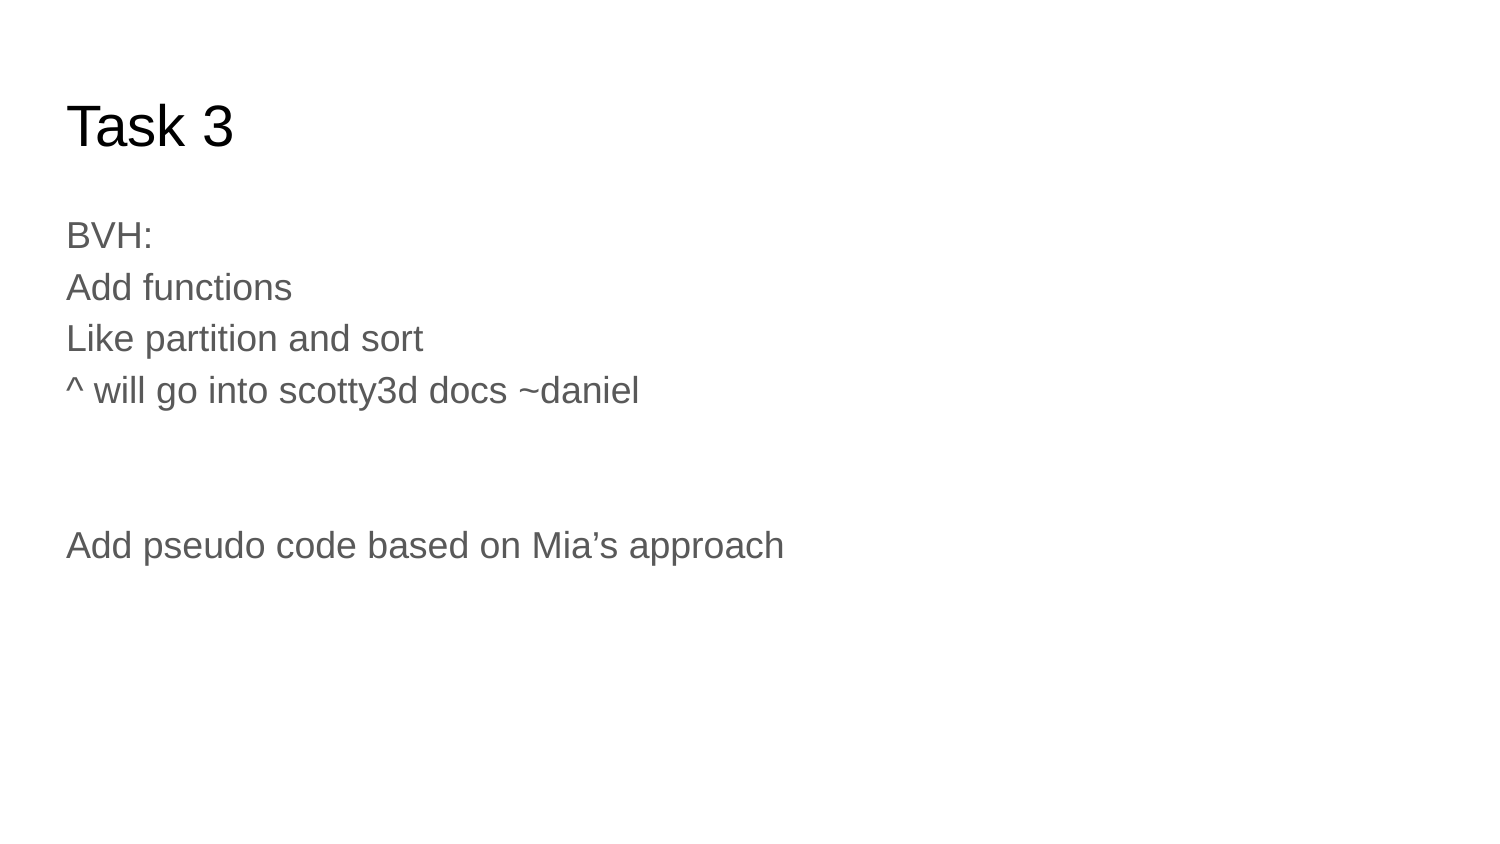

# Task 3
BVH:
Add functions
Like partition and sort
^ will go into scotty3d docs ~daniel

Add pseudo code based on Mia’s approach